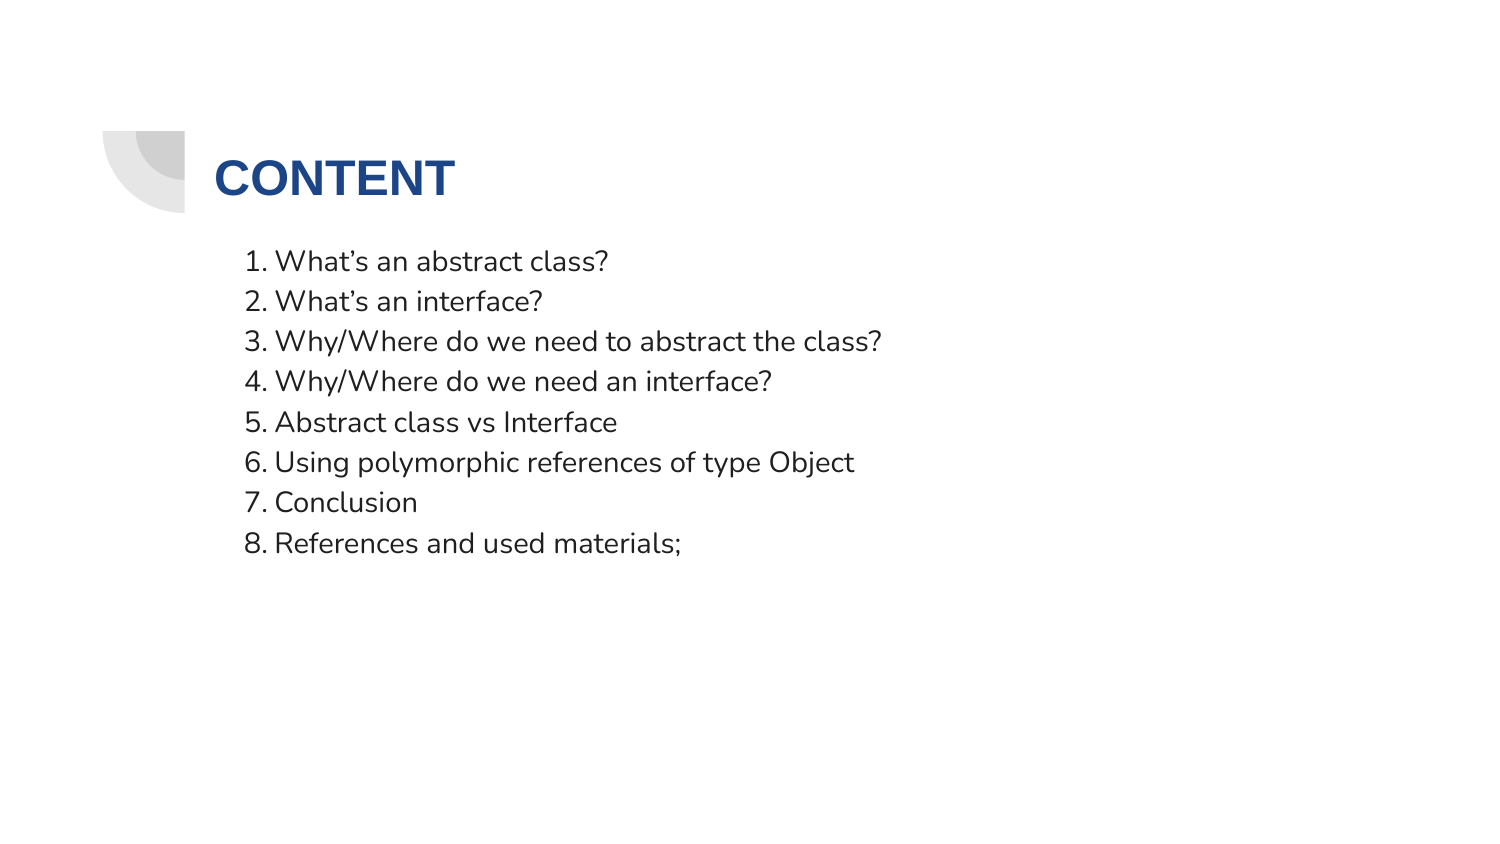

# CONTENT
What’s an abstract class?
What’s an interface?
Why/Where do we need to abstract the class?
Why/Where do we need an interface?
Abstract class vs Interface
Using polymorphic references of type Object
Conclusion
References and used materials;